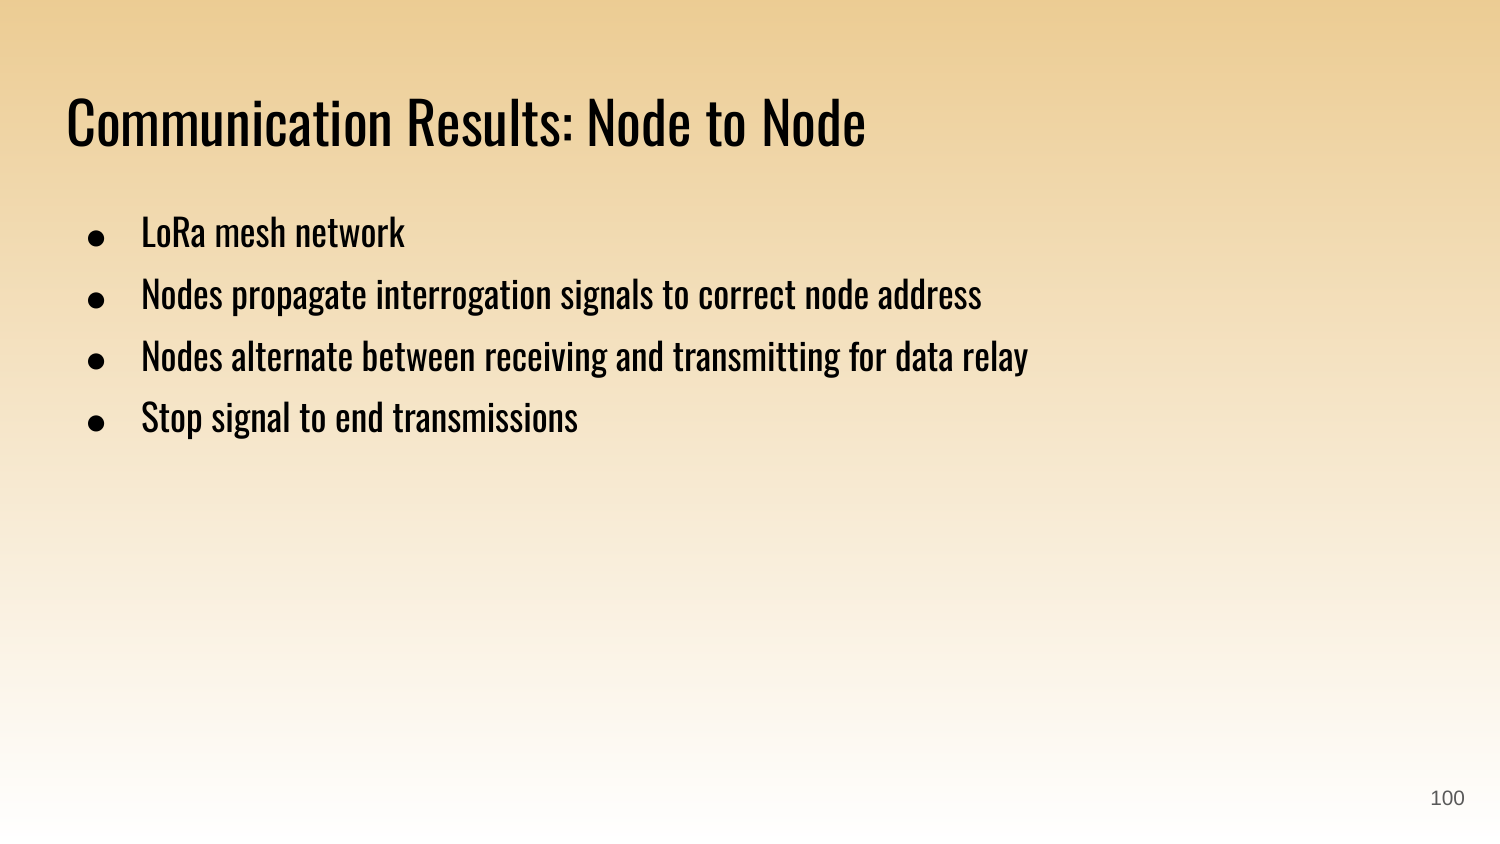

# Communication Results: Node to Node
LoRa mesh network
Nodes propagate interrogation signals to correct node address
Nodes alternate between receiving and transmitting for data relay
Stop signal to end transmissions
100